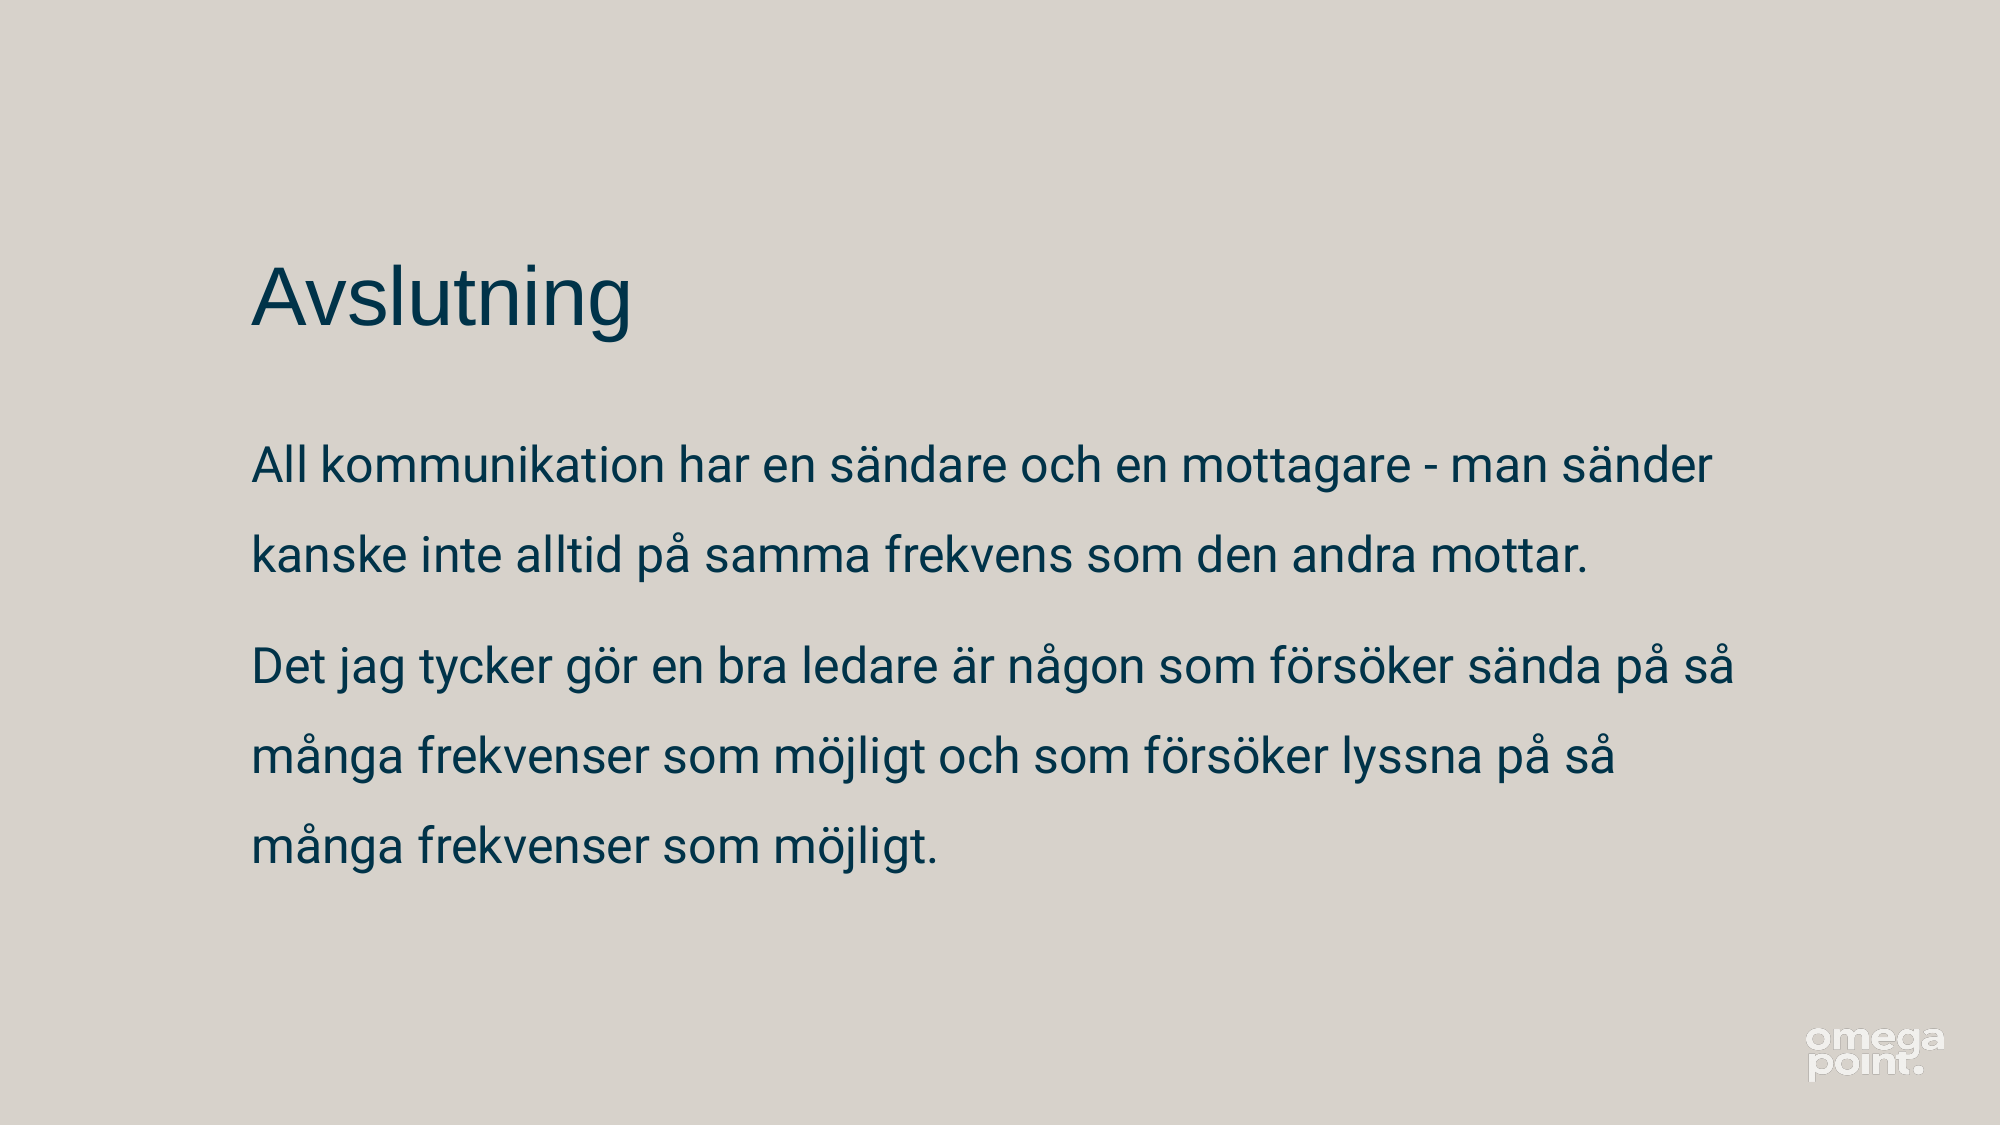

# Avslutning
All kommunikation har en sändare och en mottagare - man sänder kanske inte alltid på samma frekvens som den andra mottar.
Det jag tycker gör en bra ledare är någon som försöker sända på så många frekvenser som möjligt och som försöker lyssna på så många frekvenser som möjligt.